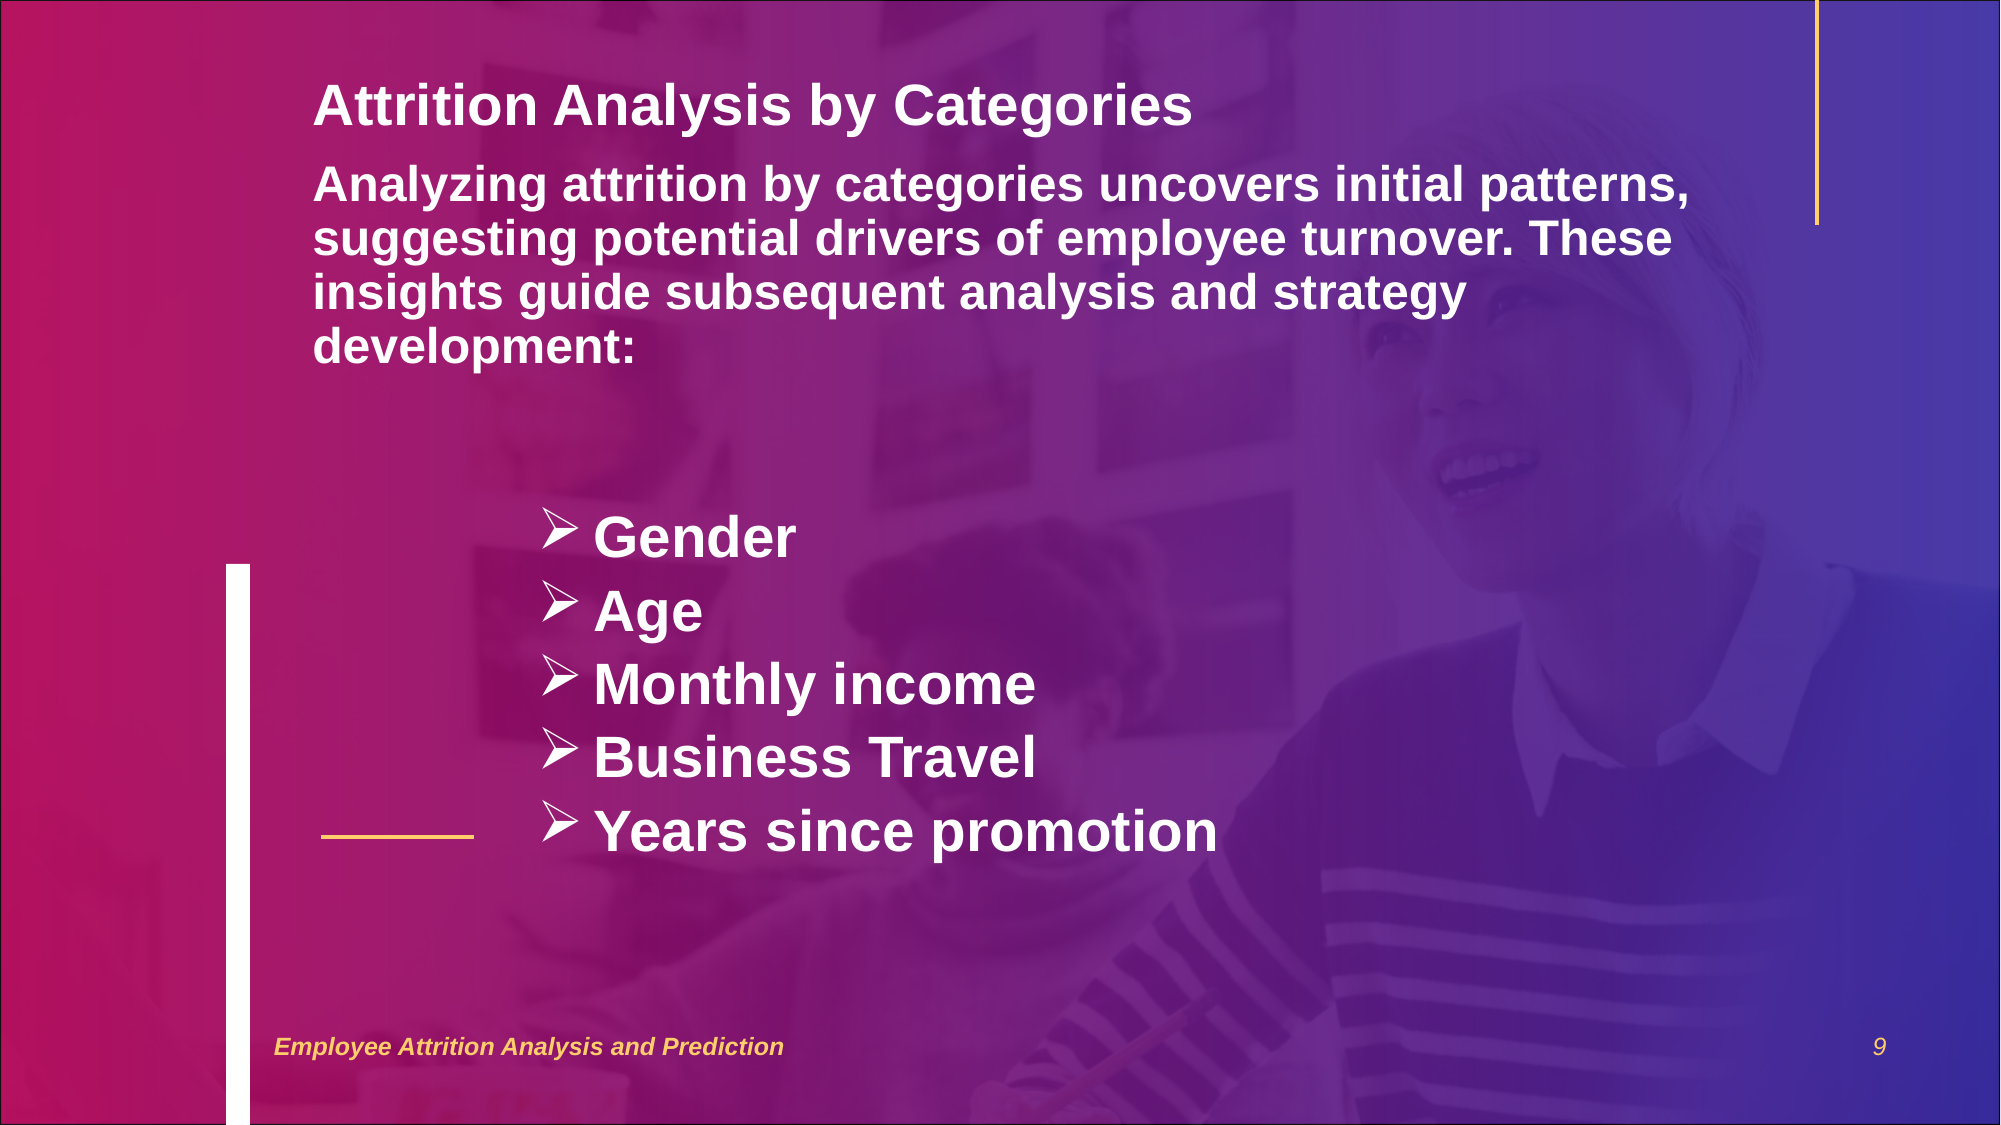

Attrition Analysis by Categories
Analyzing attrition by categories uncovers initial patterns, suggesting potential drivers of employee turnover. These insights guide subsequent analysis and strategy development:

Gender
Age
Monthly income
Business Travel
Years since promotion
Employee Attrition Analysis and Prediction
9